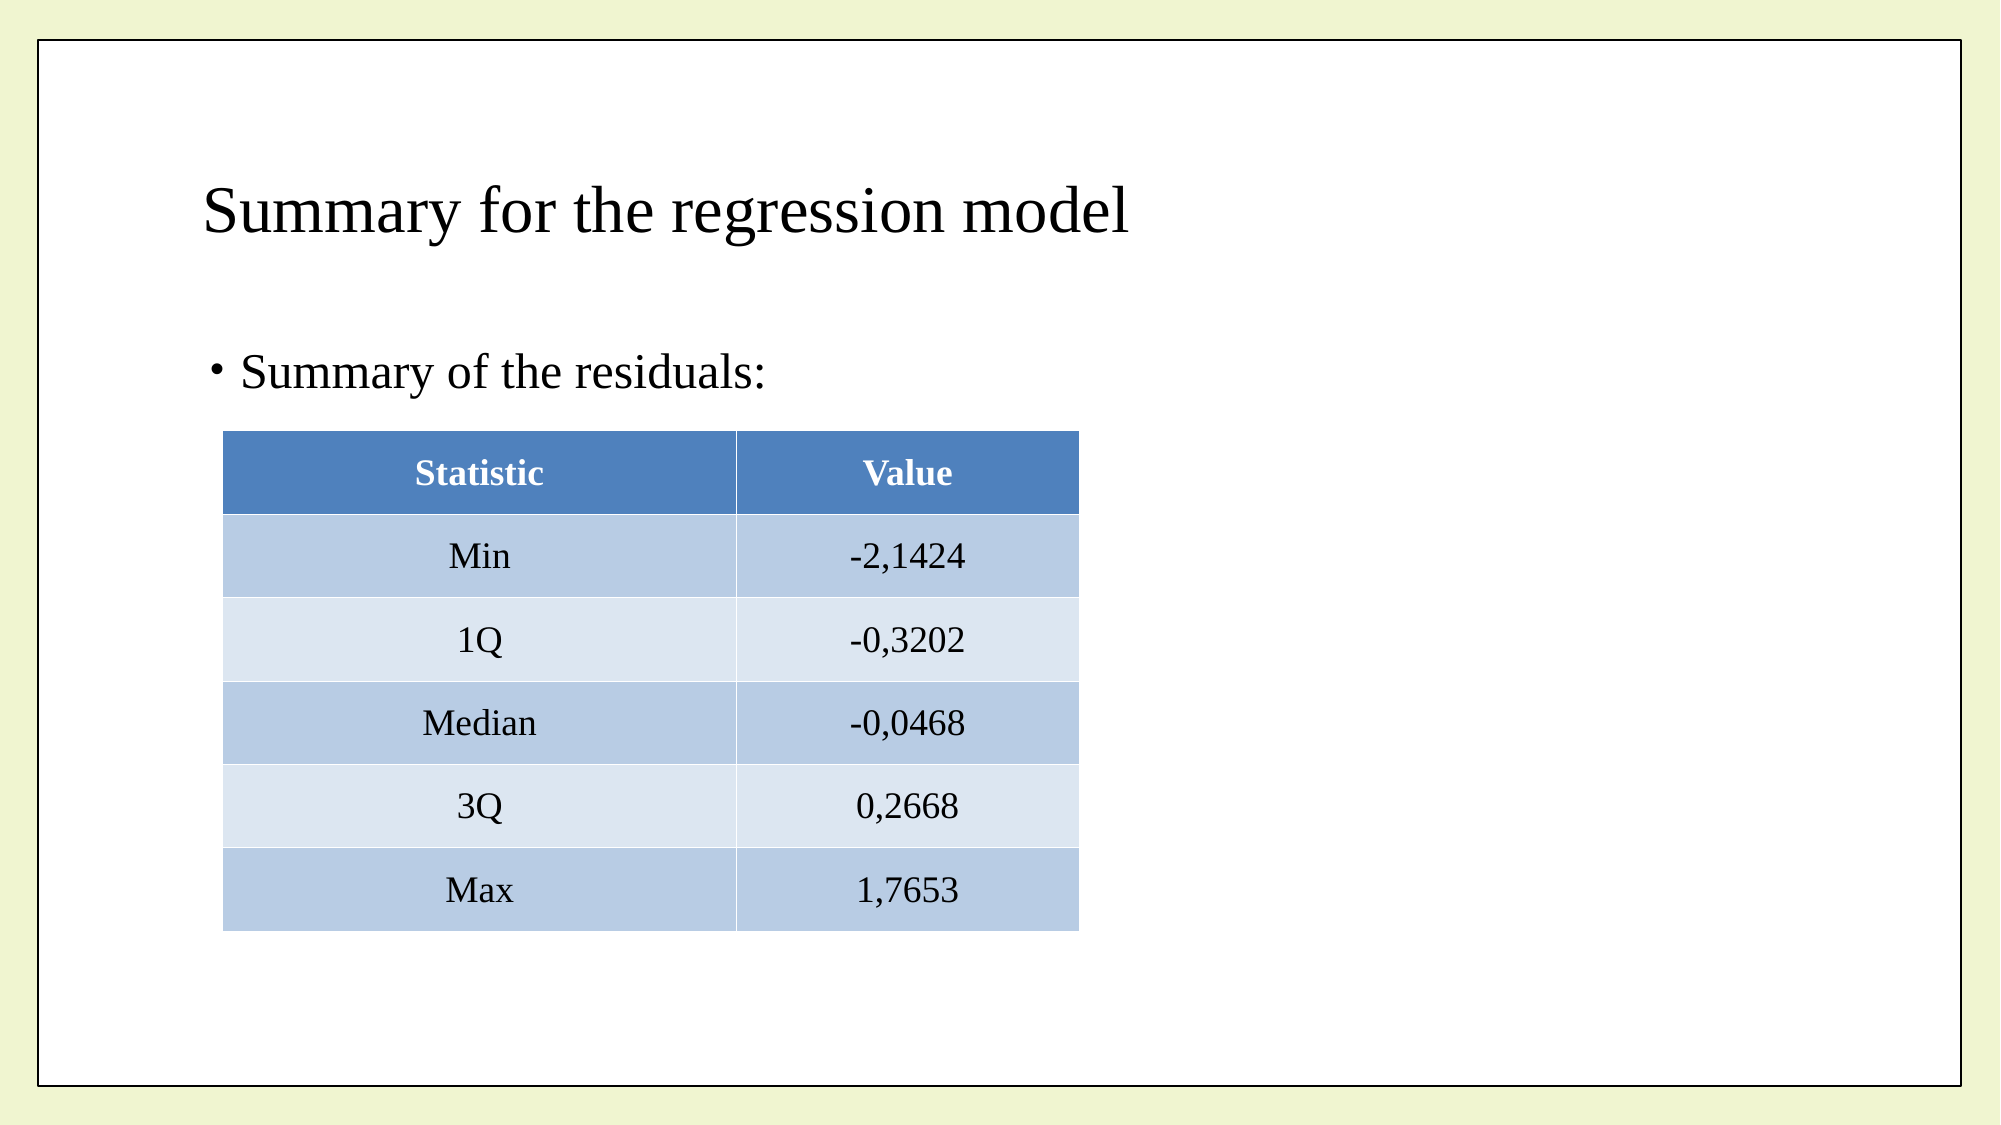

# Summary for the regression model
Summary of the residuals:

| Statistic | Value |
| --- | --- |
| Min | -2,1424 |
| 1Q | -0,3202 |
| Median | -0,0468 |
| 3Q | 0,2668 |
| Max | 1,7653 |